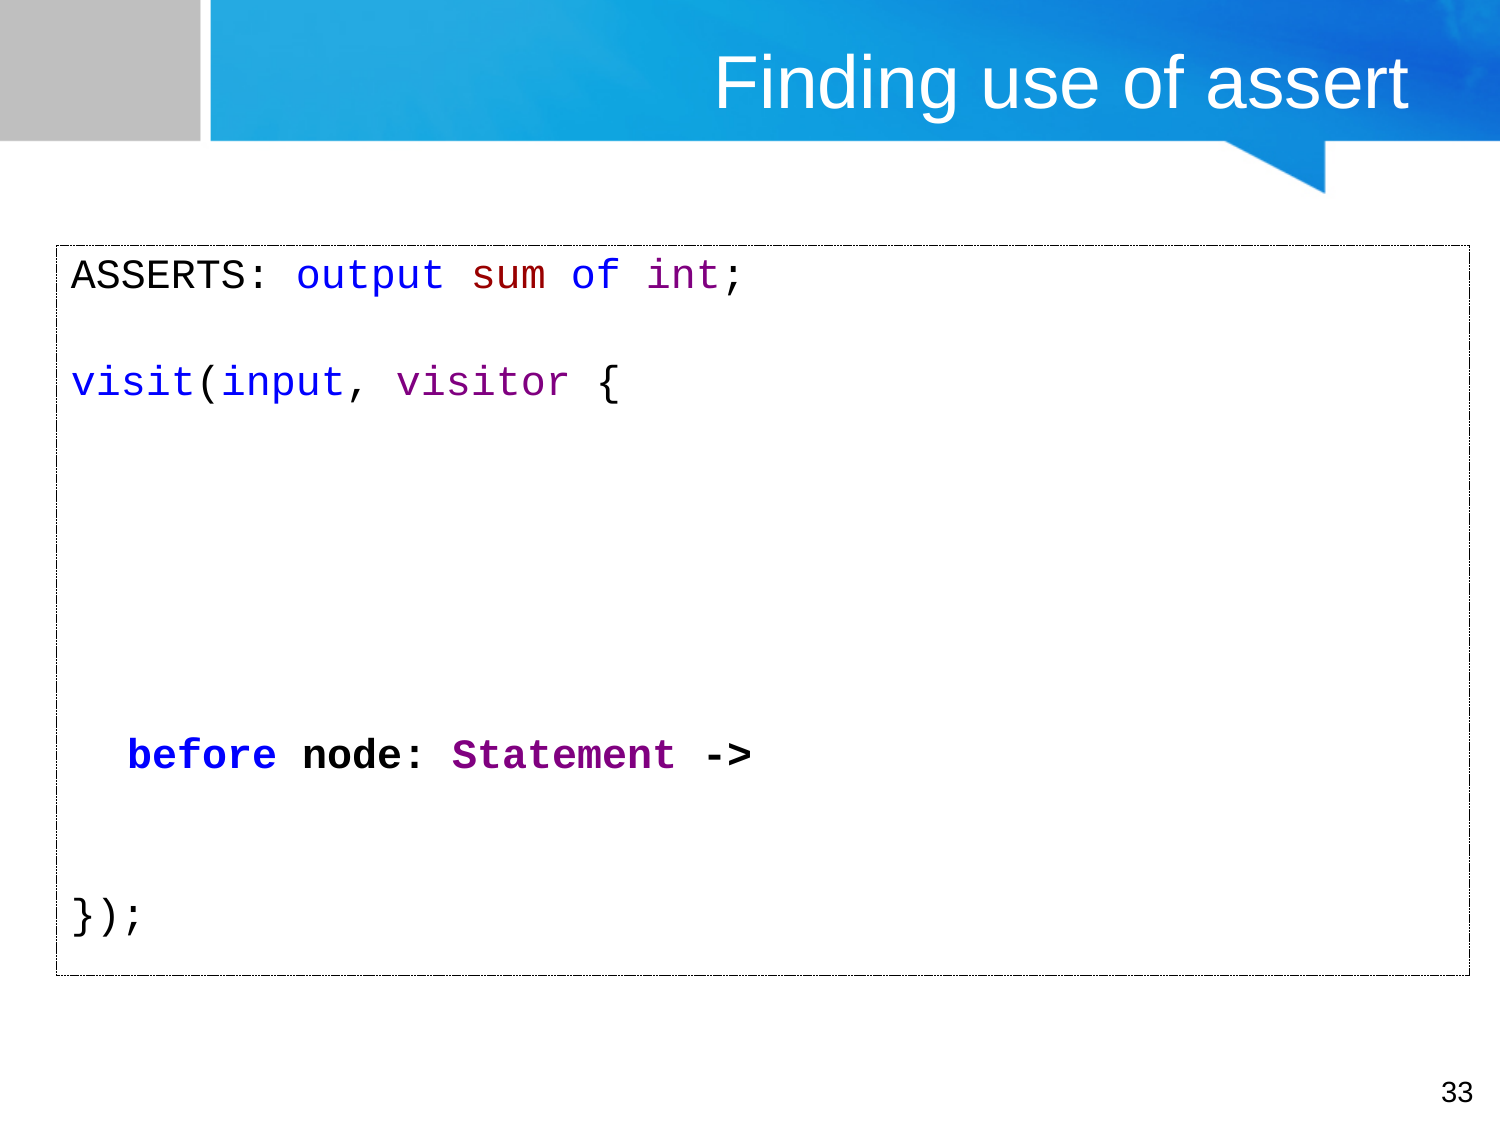

# Finding use of assert
ASSERTS: output sum of int;

visit(input, visitor {

	before node: Statement ->

});
33